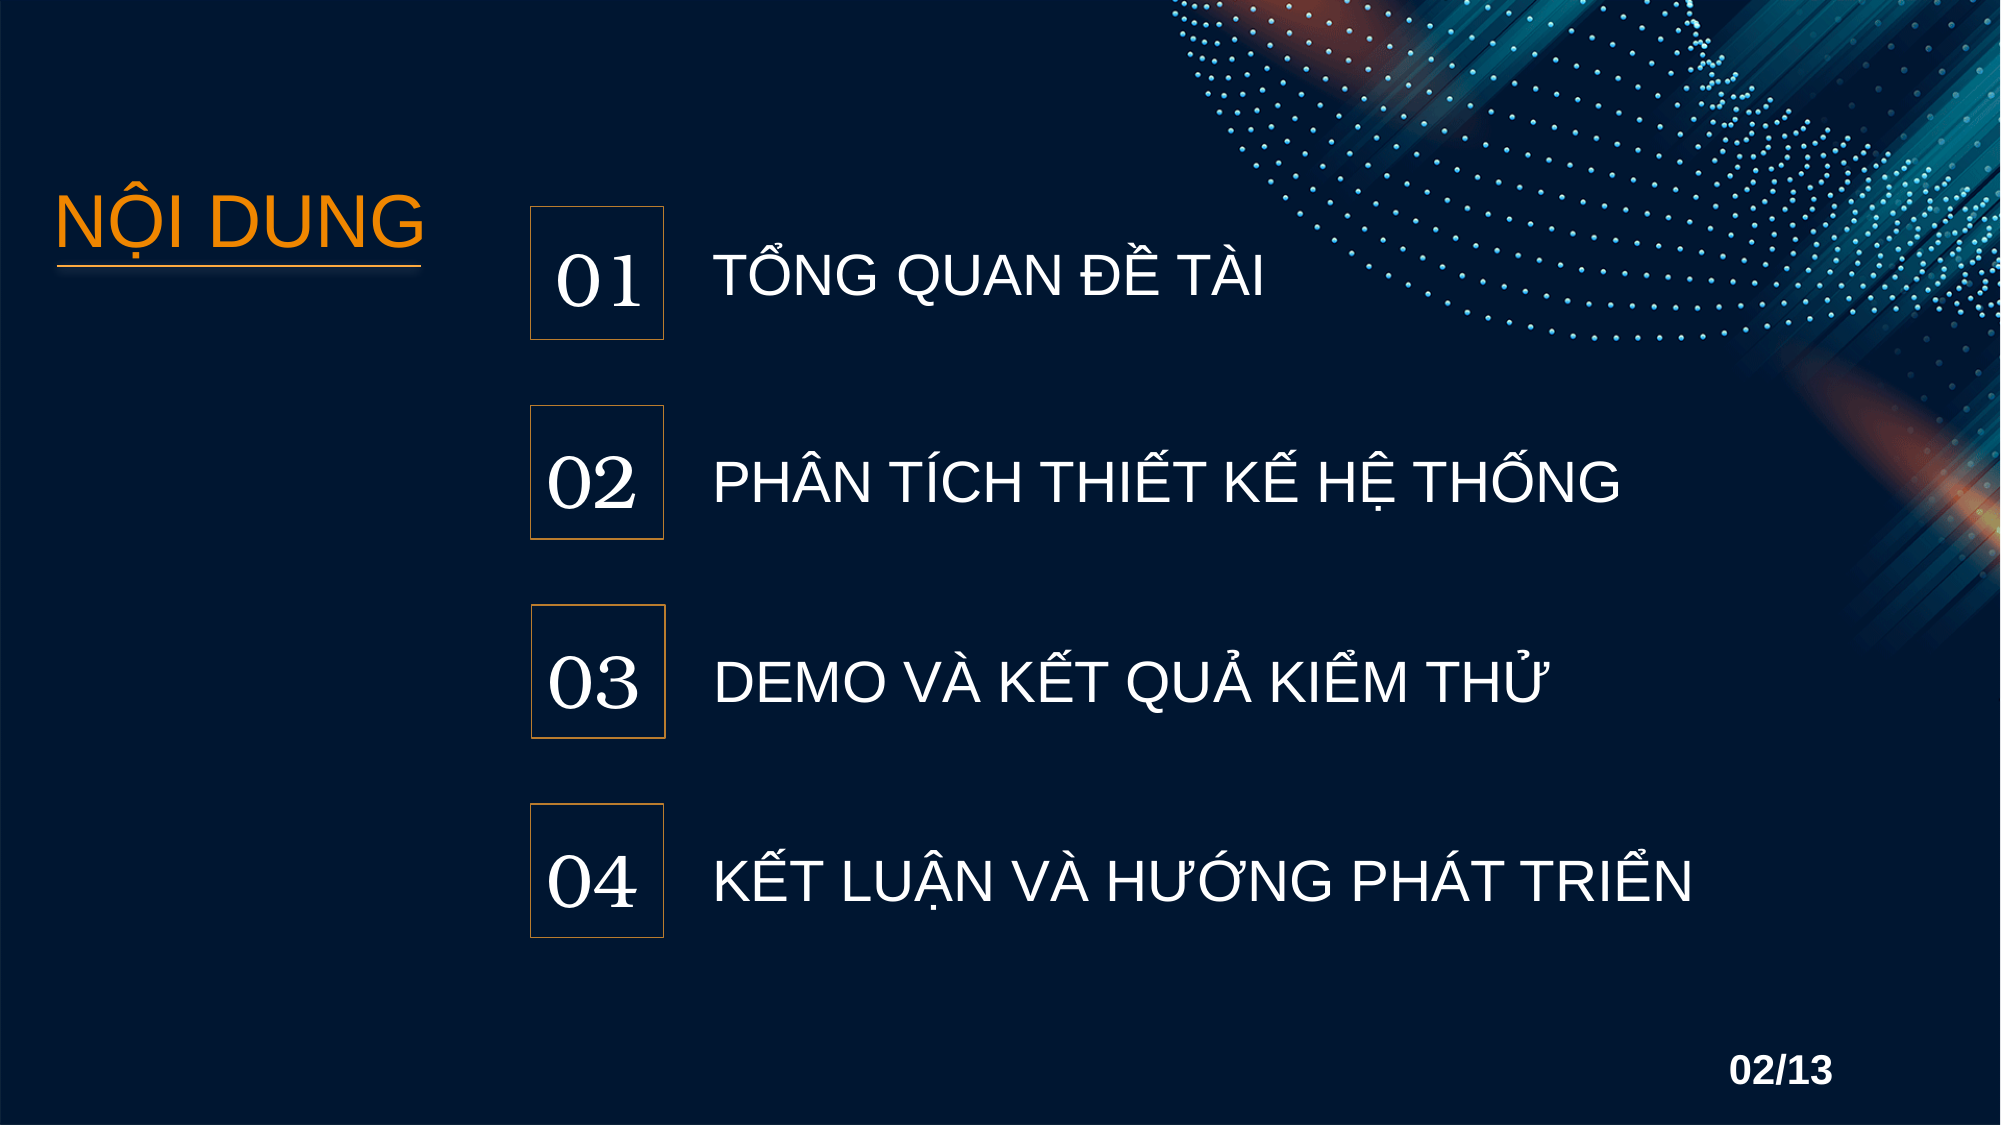

Giải pháp công nghệ
NỘI DUNG

01
TỔNG QUAN ĐỀ TÀI

02
PHÂN TÍCH THIẾT KẾ HỆ THỐNG

03
DEMO VÀ KẾT QUẢ KIỂM THỬ

04
KẾT LUẬN VÀ HƯỚNG PHÁT TRIỂN
02/13